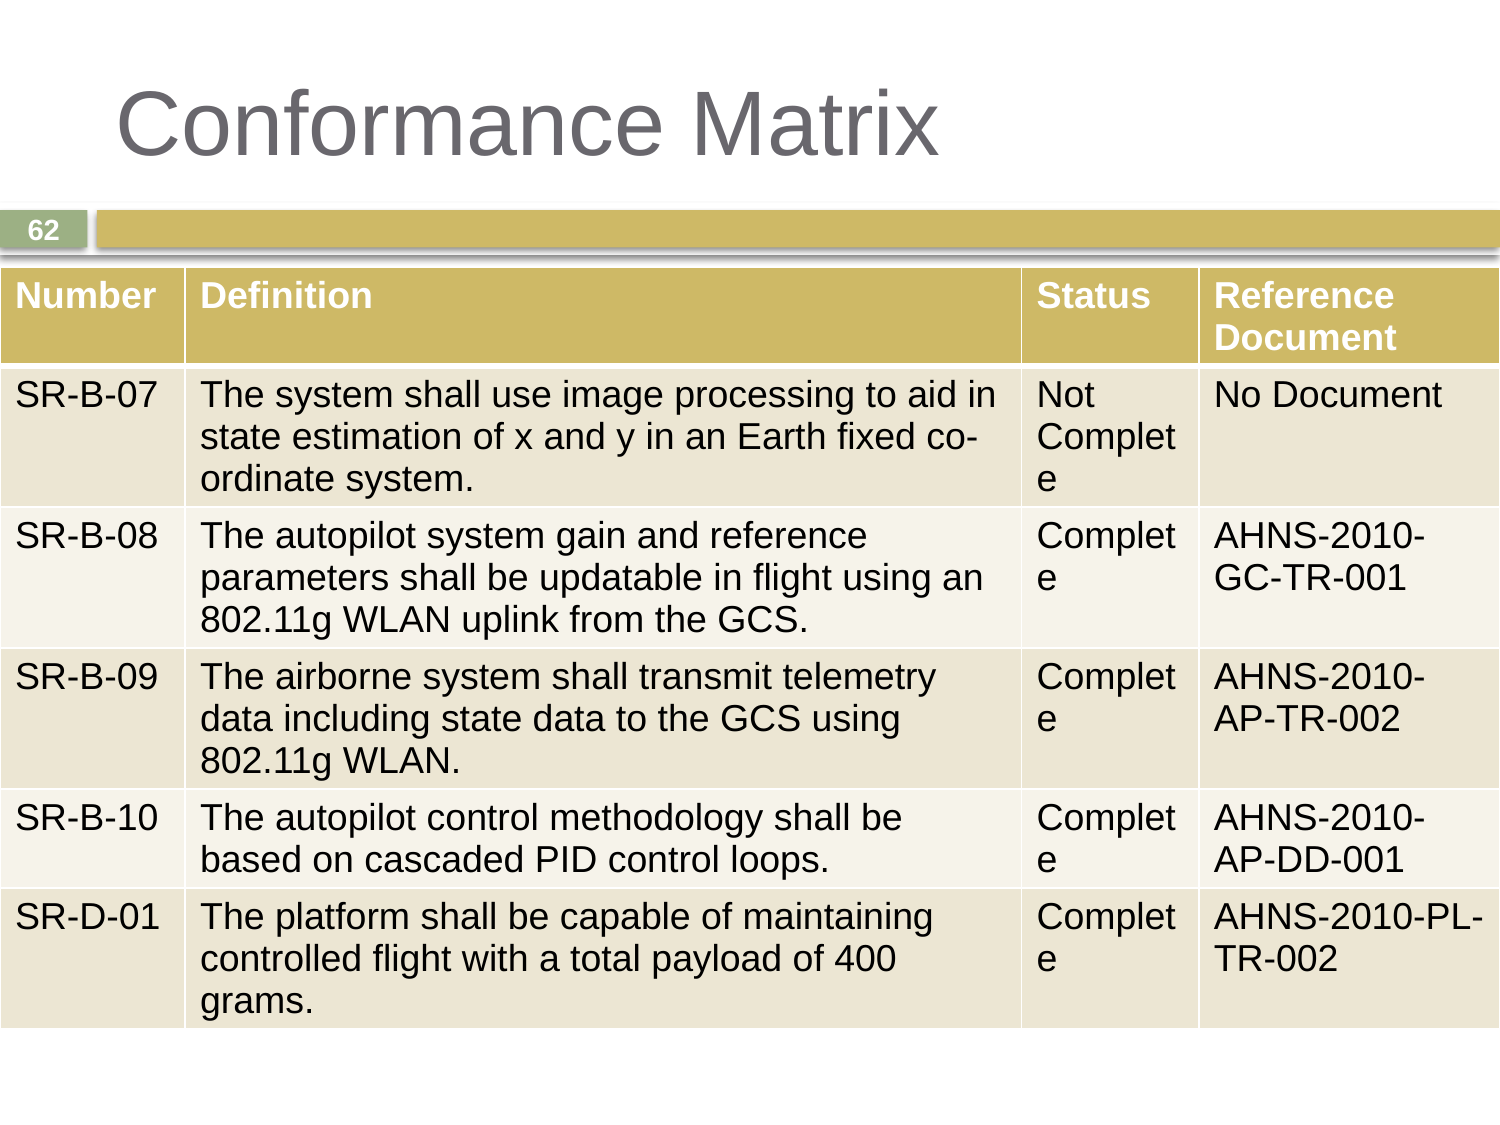

# Conformance Matrix
62
| Number | Definition | Status | Reference Document |
| --- | --- | --- | --- |
| SR-B-07 | The system shall use image processing to aid in state estimation of x and y in an Earth fixed co-ordinate system. | Not Complete | No Document |
| SR-B-08 | The autopilot system gain and reference parameters shall be updatable in flight using an 802.11g WLAN uplink from the GCS. | Complete | AHNS-2010-GC-TR-001 |
| SR-B-09 | The airborne system shall transmit telemetry data including state data to the GCS using 802.11g WLAN. | Complete | AHNS-2010-AP-TR-002 |
| SR-B-10 | The autopilot control methodology shall be based on cascaded PID control loops. | Complete | AHNS-2010-AP-DD-001 |
| SR-D-01 | The platform shall be capable of maintaining controlled flight with a total payload of 400 grams. | Complete | AHNS-2010-PL-TR-002 |